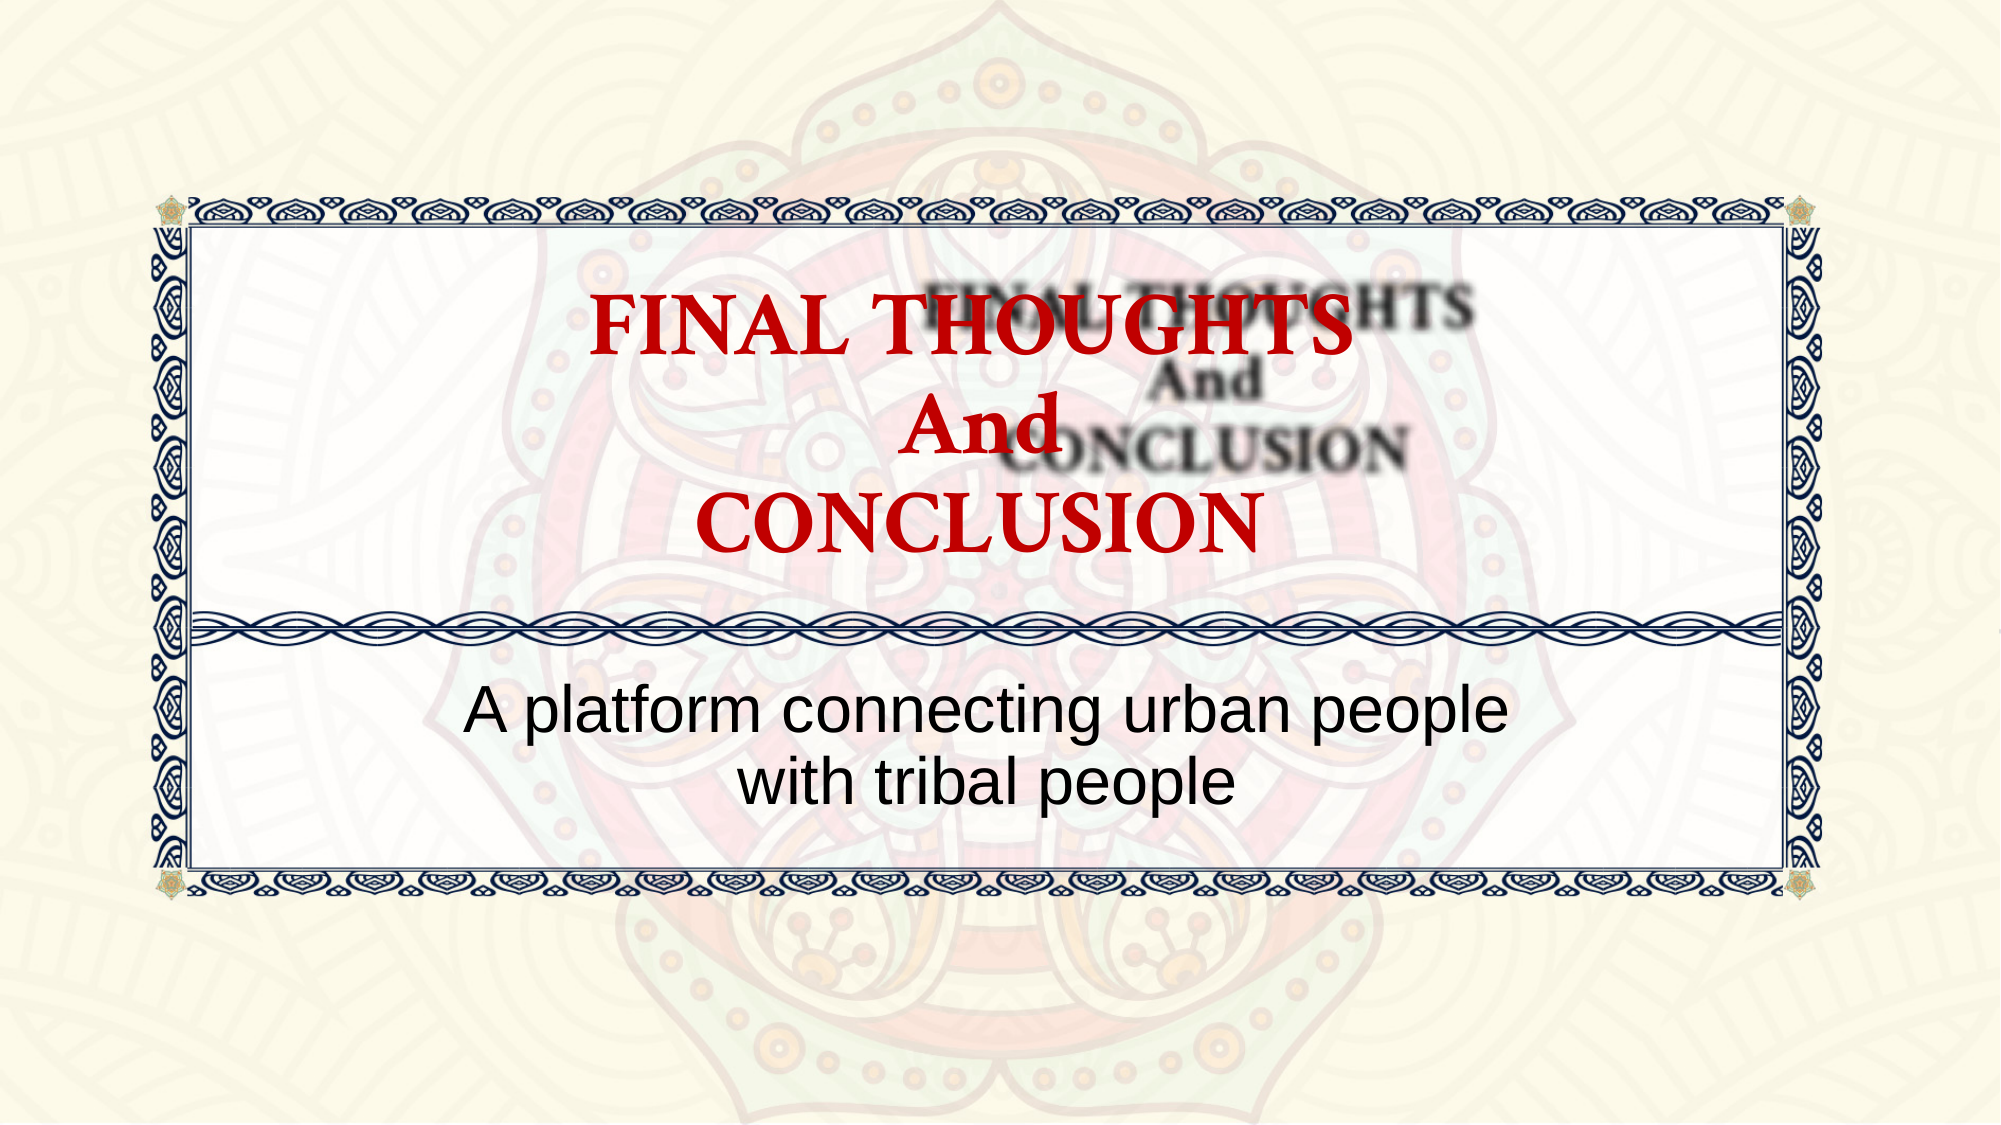

FINAL THOUGHTS
And
CONCLUSION
A platform connecting urban people with tribal people